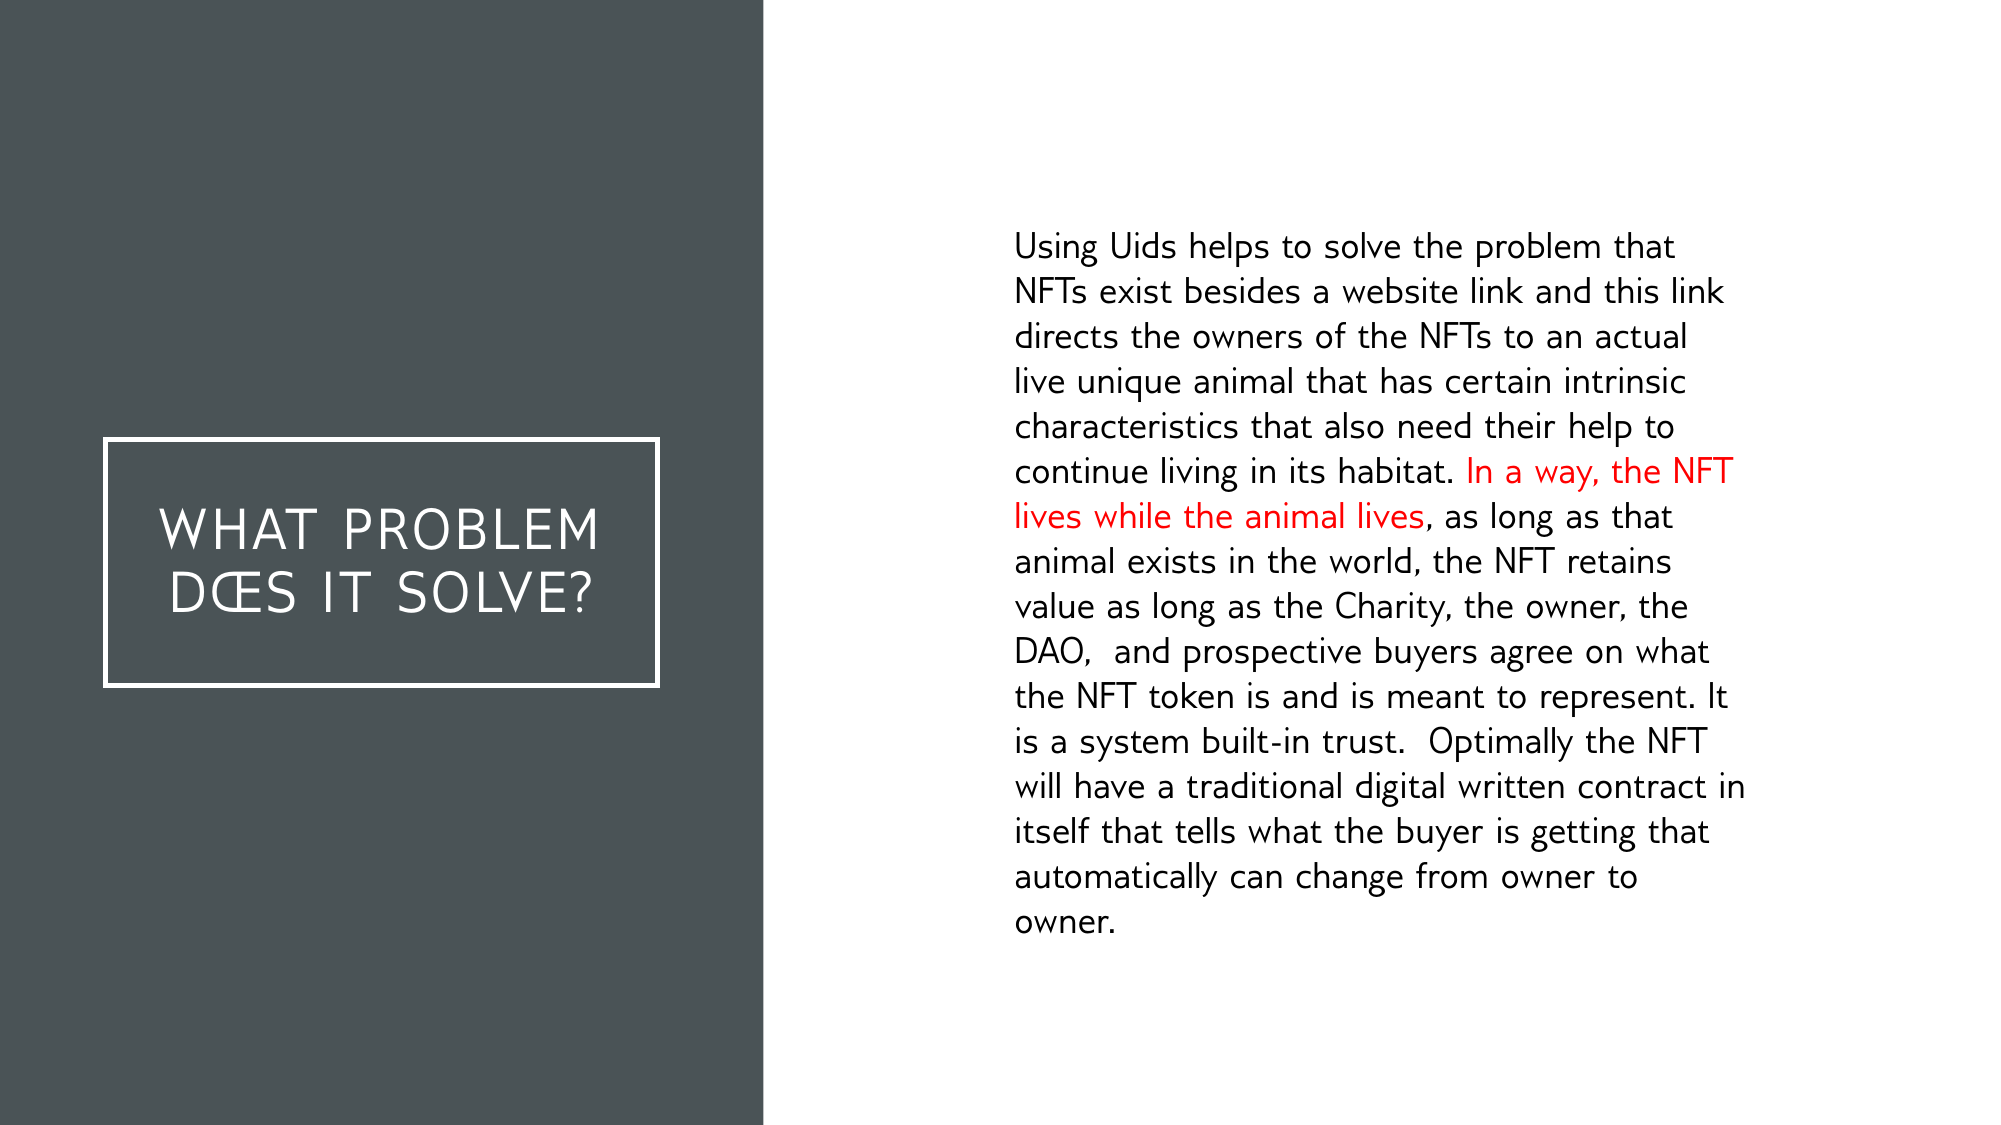

Using Uids helps to solve the problem that NFTs exist besides a website link and this link directs the owners of the NFTs to an actual live unique animal that has certain intrinsic characteristics that also need their help to continue living in its habitat. In a way, the NFT lives while the animal lives, as long as that animal exists in the world, the NFT retains value as long as the Charity, the owner, the DAO,  and prospective buyers agree on what the NFT token is and is meant to represent. It is a system built-in trust.  Optimally the NFT will have a traditional digital written contract in itself that tells what the buyer is getting that automatically can change from owner to owner.
# What problem does it solve?